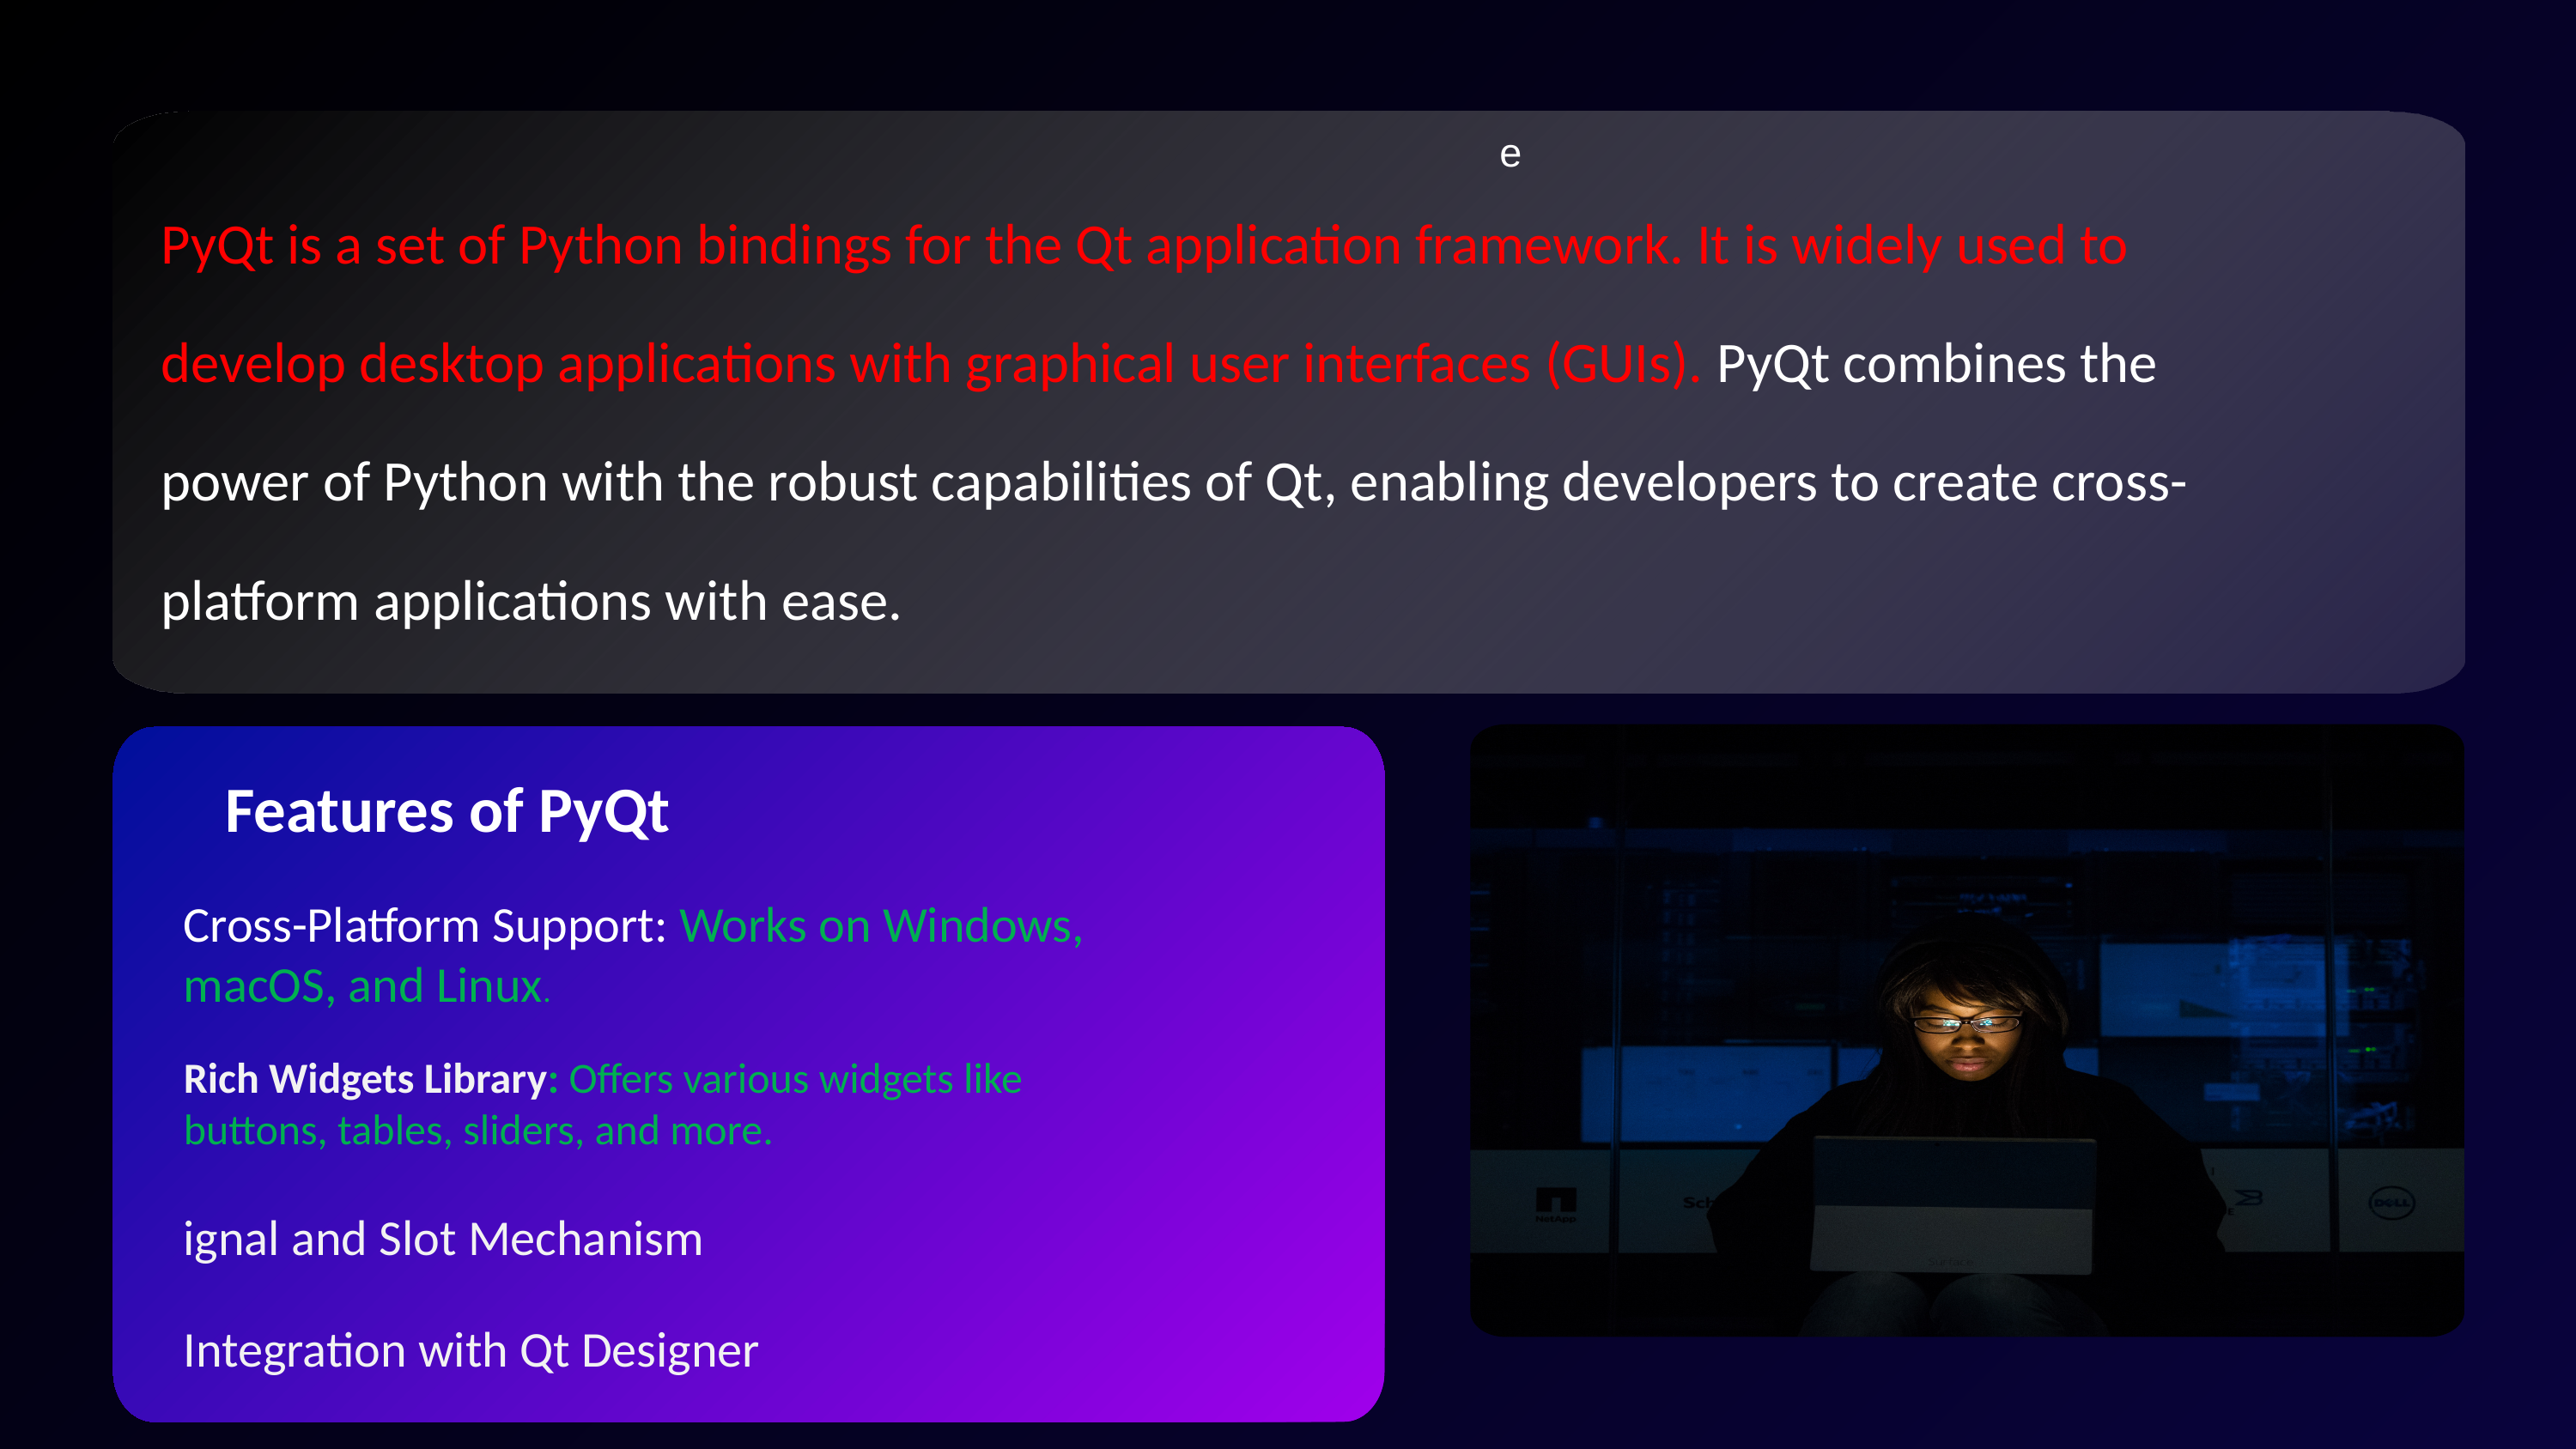

e
PyQt is a set of Python bindings for the Qt application framework. It is widely used to develop desktop applications with graphical user interfaces (GUIs). PyQt combines the power of Python with the robust capabilities of Qt, enabling developers to create cross-platform applications with ease.

Features of PyQt
Cross-Platform Support: Works on Windows, macOS, and Linux.

Rich Widgets Library: Offers various widgets like buttons, tables, sliders, and more.

ignal and Slot Mechanism

Integration with Qt Designer